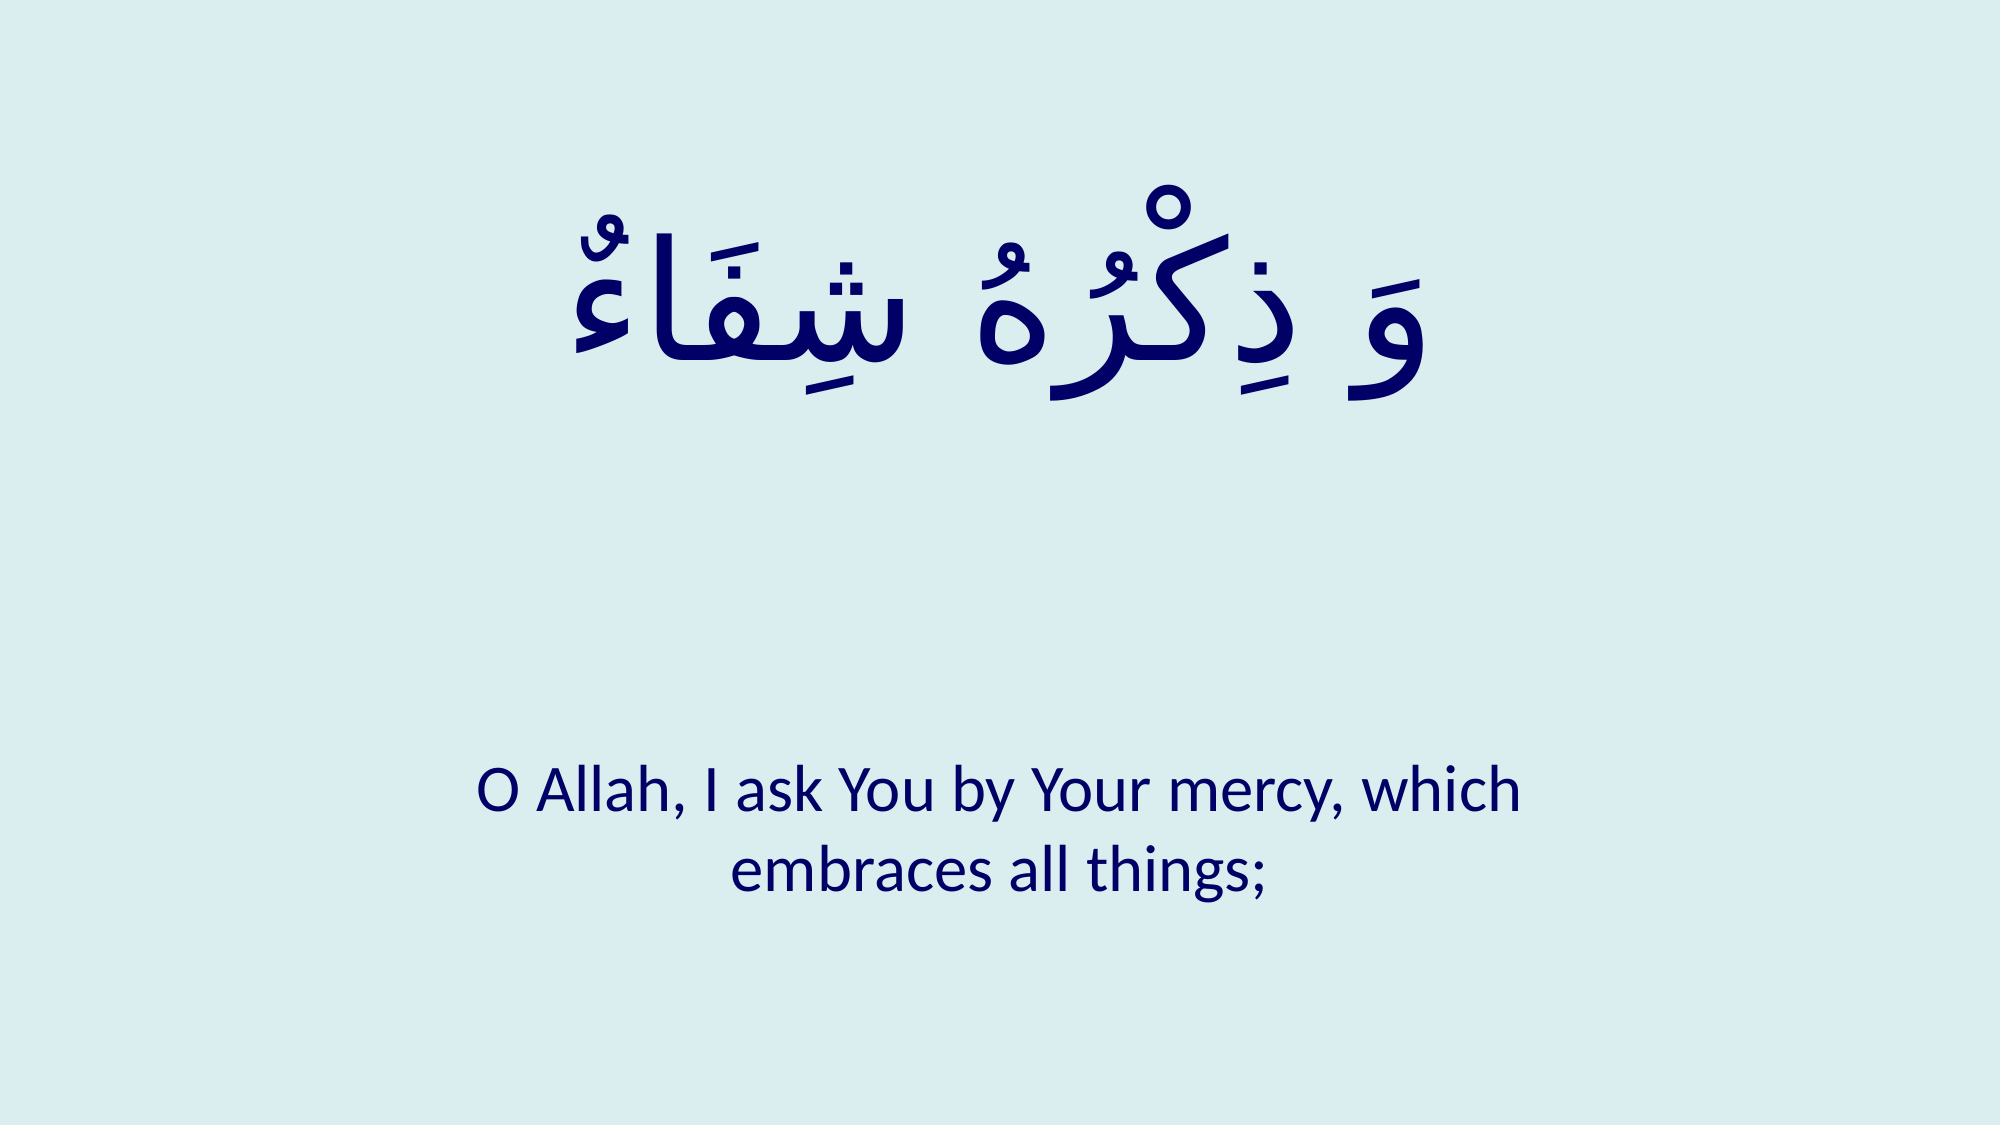

# وَ ذِكْرُهُ شِفَاءٌ
O Allah, I ask You by Your mercy, which embraces all things;